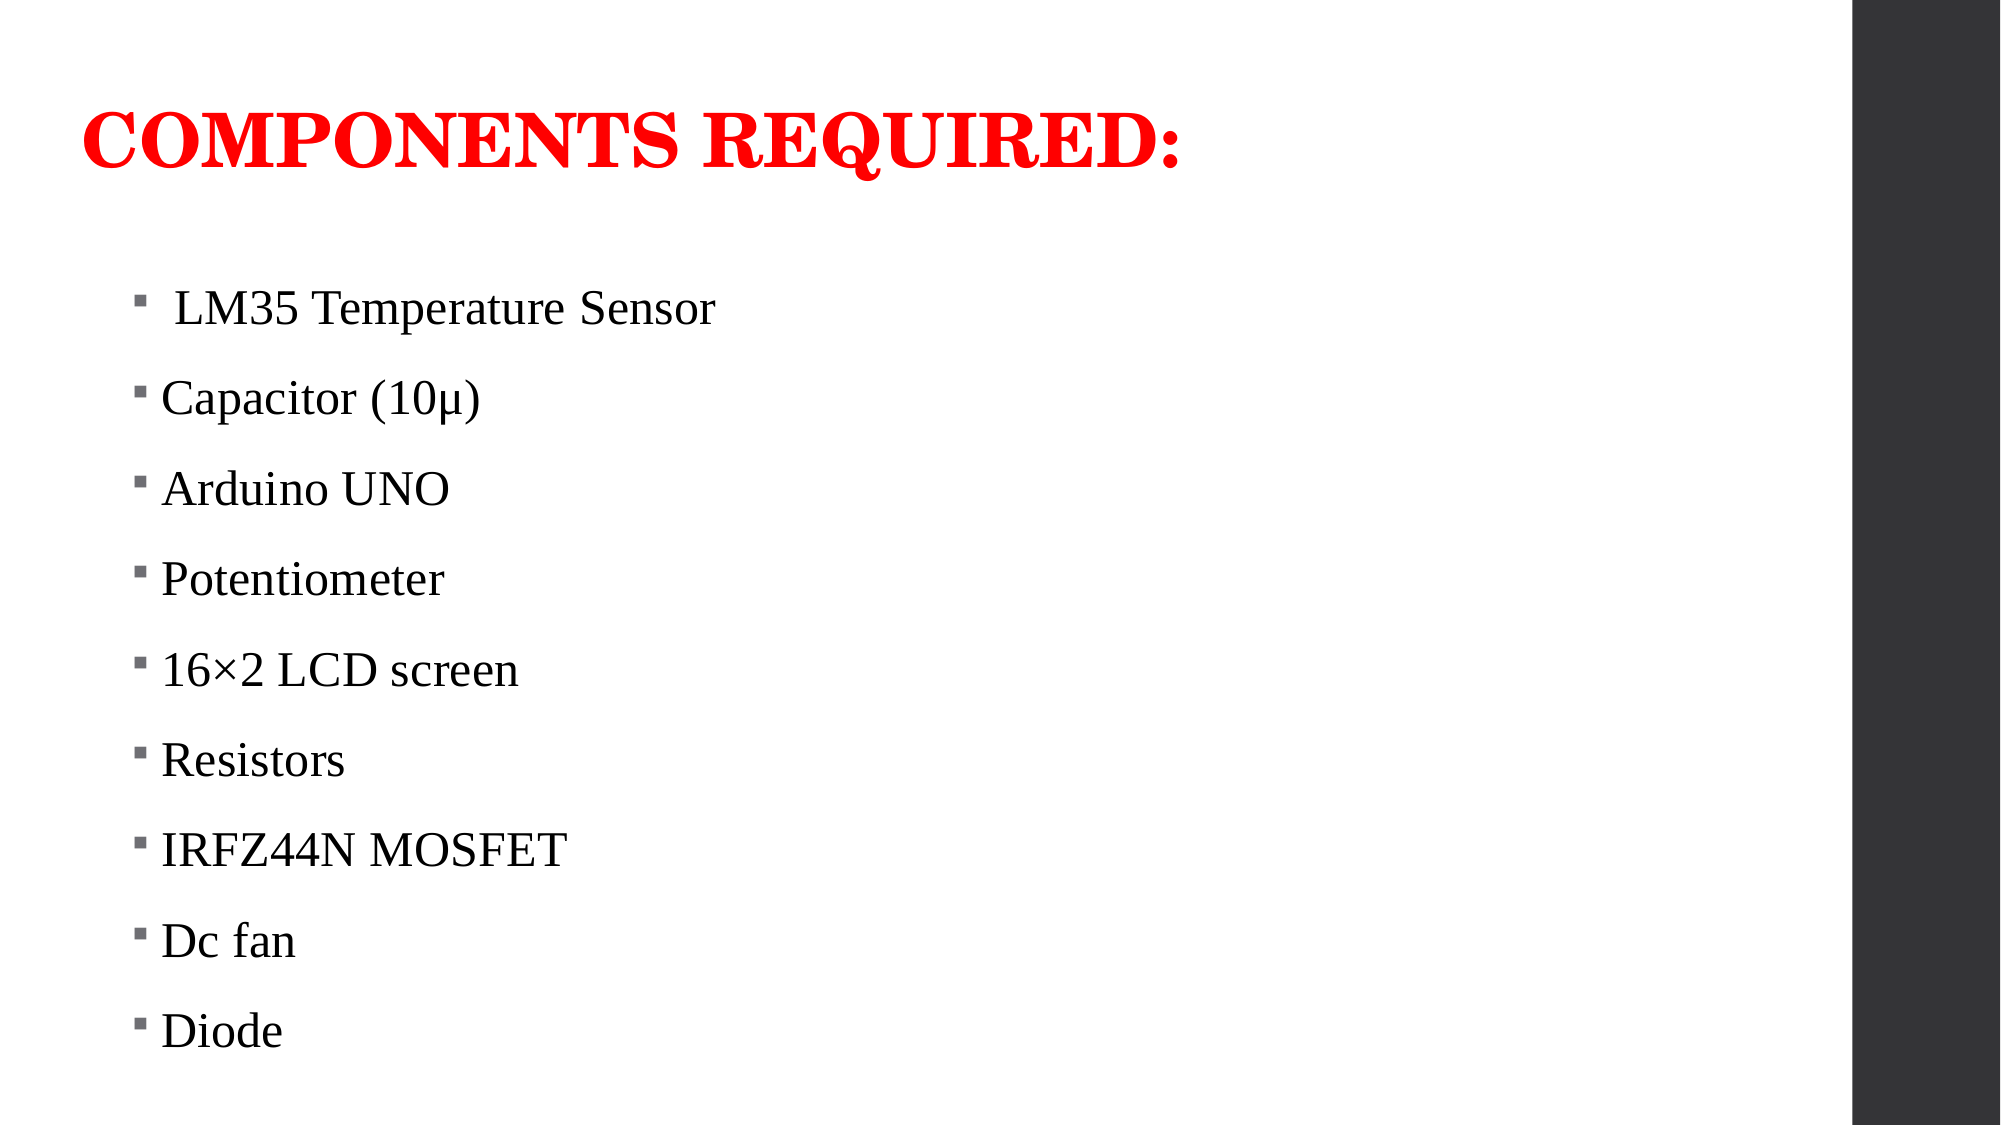

COMPONENTS REQUIRED:
 LM35 Temperature Sensor
Capacitor (10μ)
Arduino UNO
Potentiometer
16×2 LCD screen
Resistors
IRFZ44N MOSFET
Dc fan
Diode